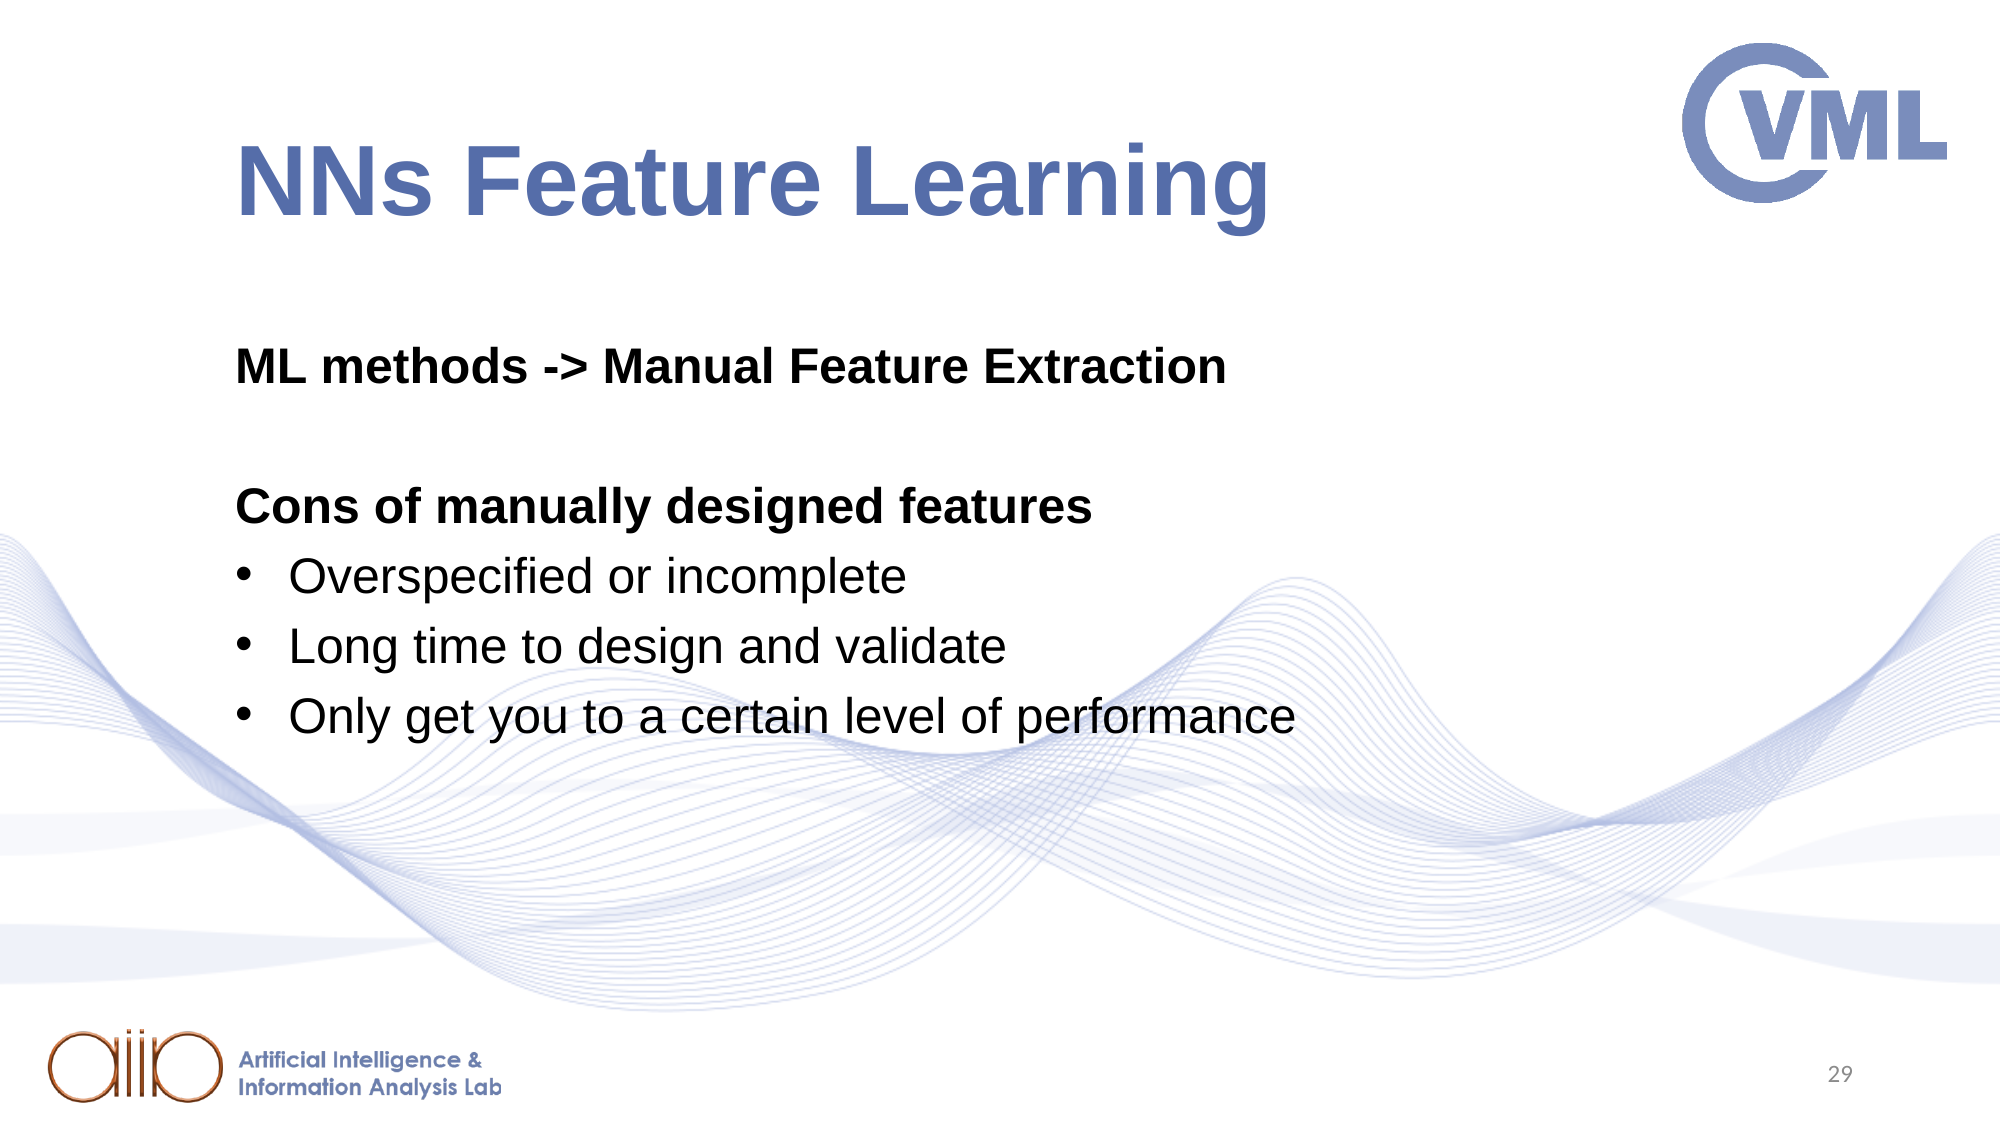

# NNs Feature Learning
ML methods -> Manual Feature Extraction

Cons of manually designed features
Overspecified or incomplete
Long time to design and validate
Only get you to a certain level of performance

29